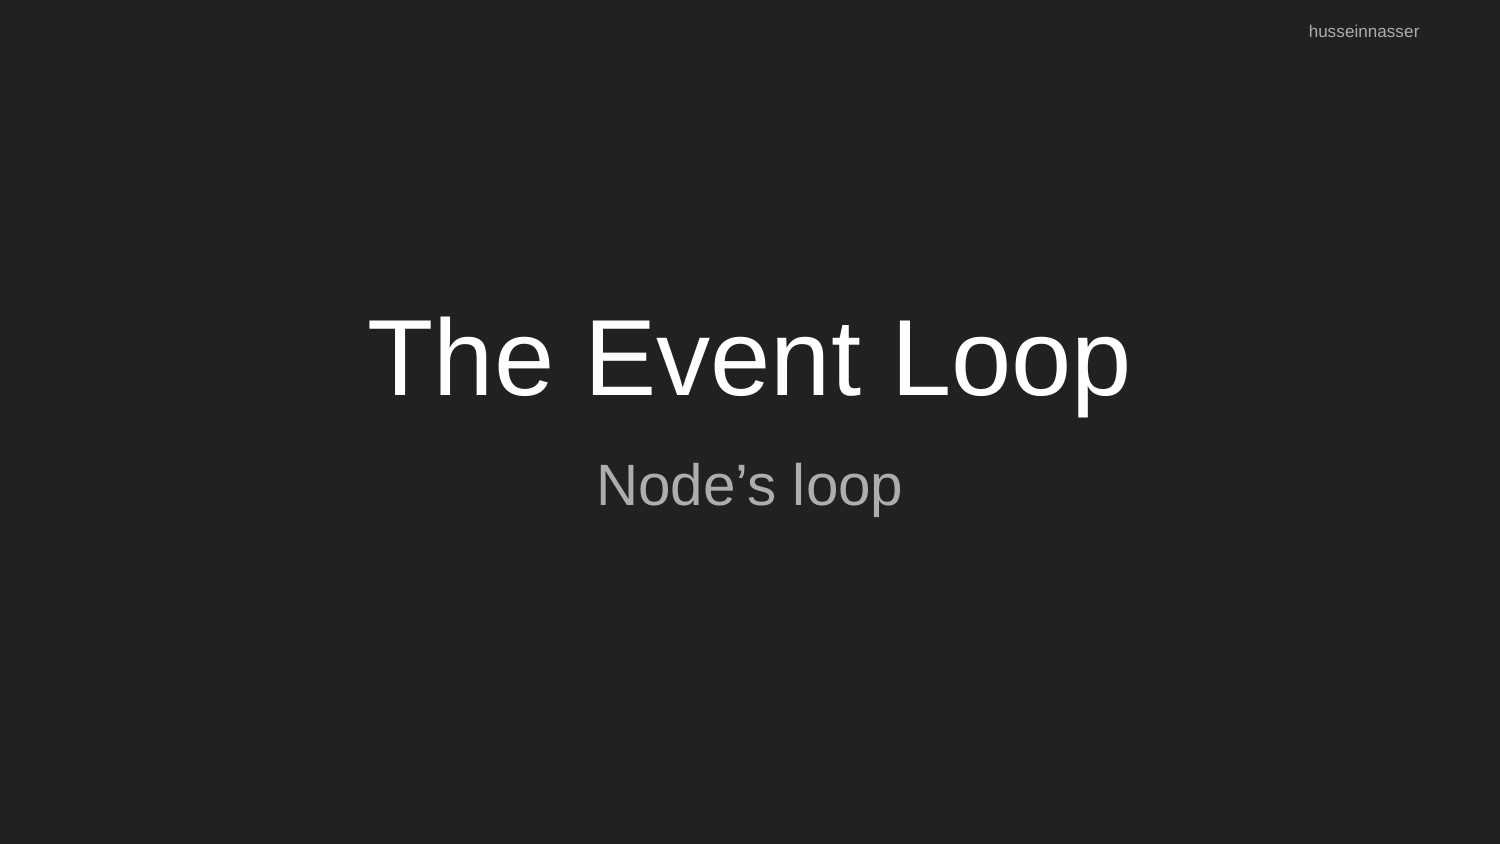

husseinnasser
# The Event Loop
Node’s loop